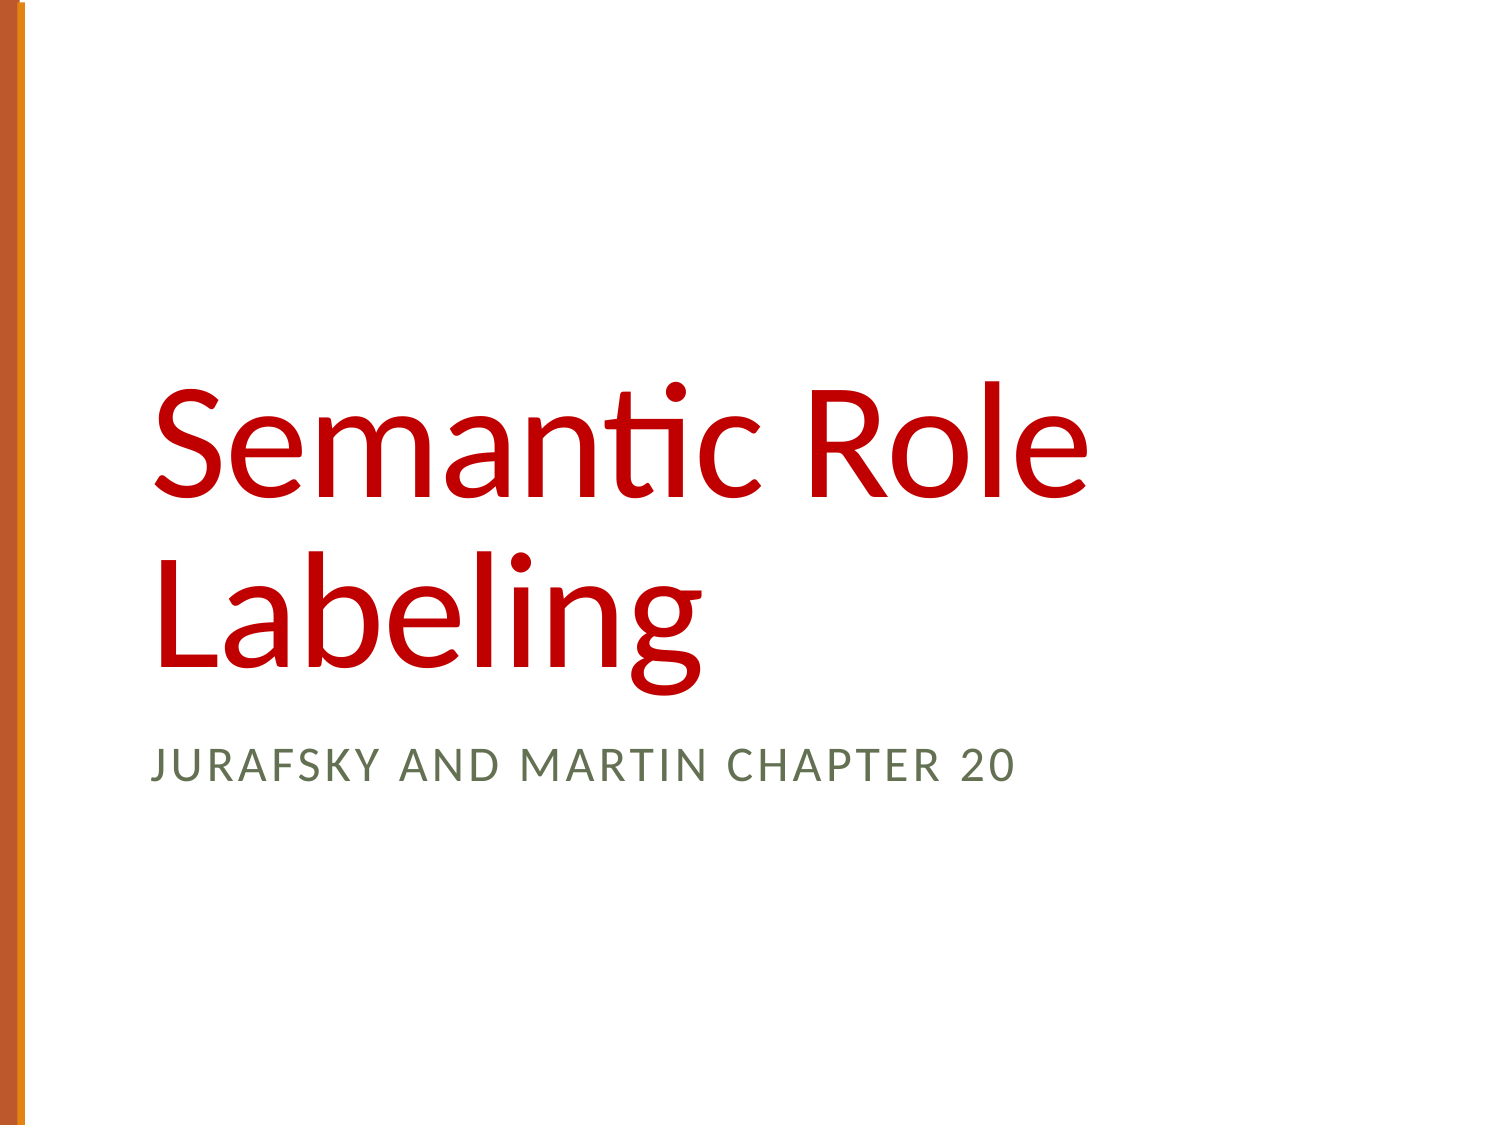

# Semantic Role Labeling
Jurafsky and Martin Chapter 20